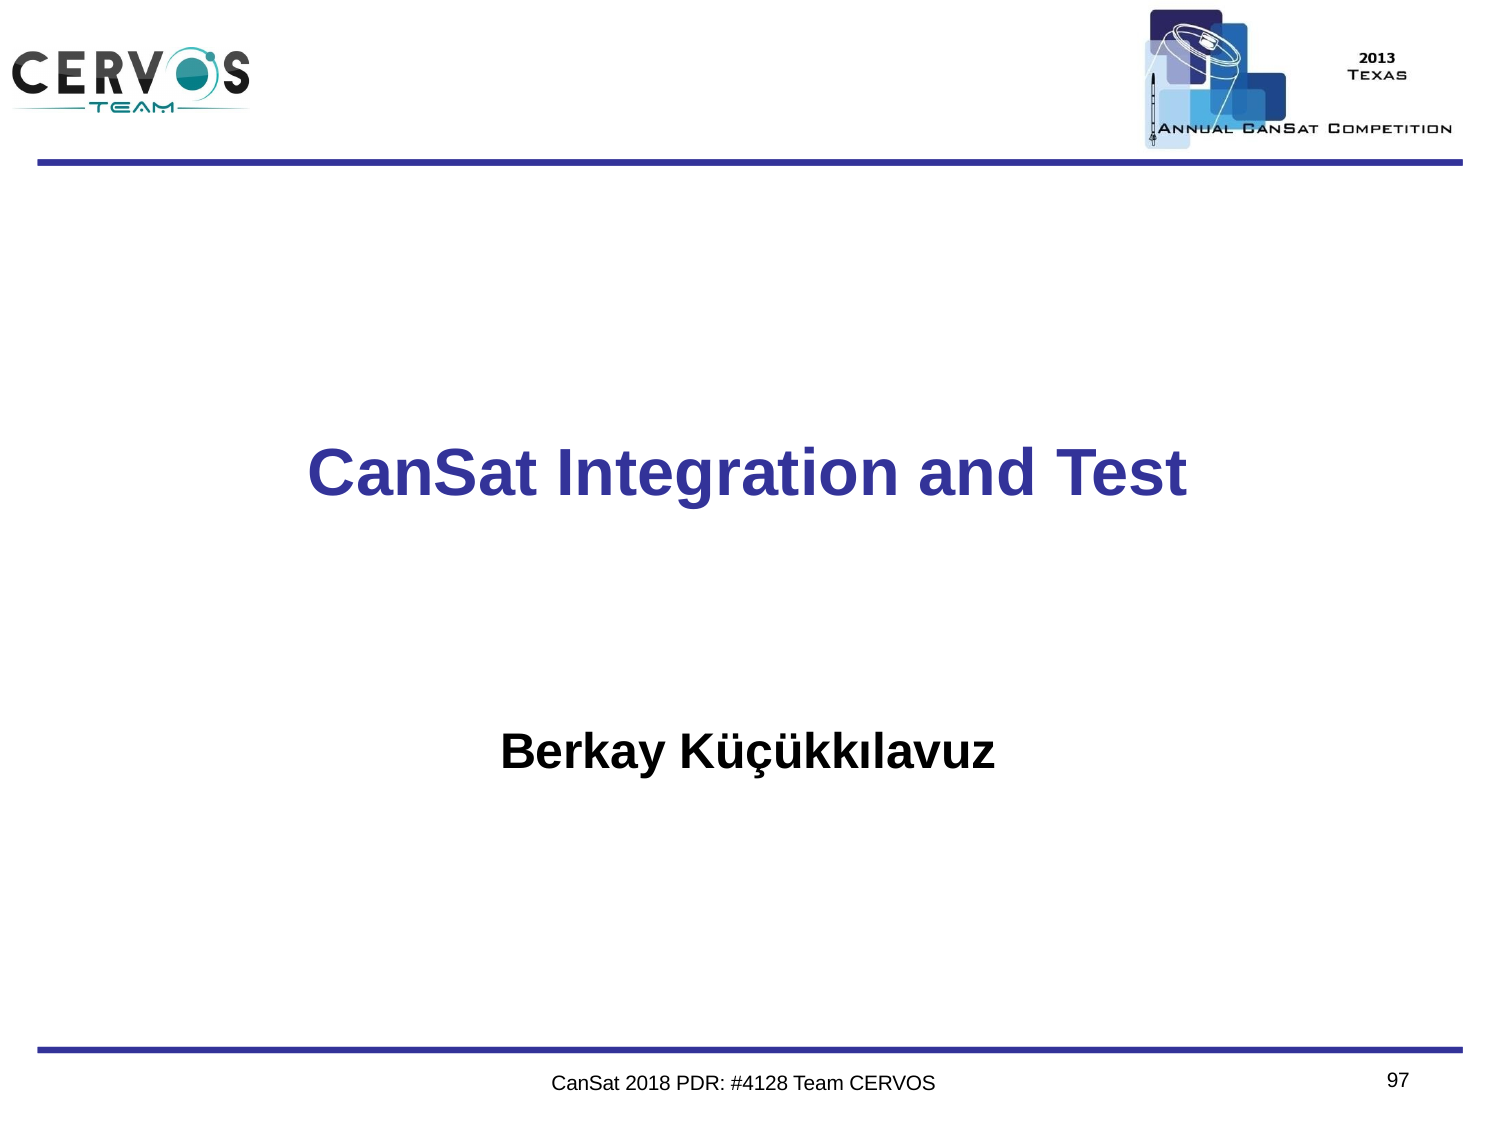

Team Logo
Here
(If You Want)

CanSat Integration and Test
Berkay Küçükkılavuz

97
CanSat 2018 PDR: #4128 Team CERVOS